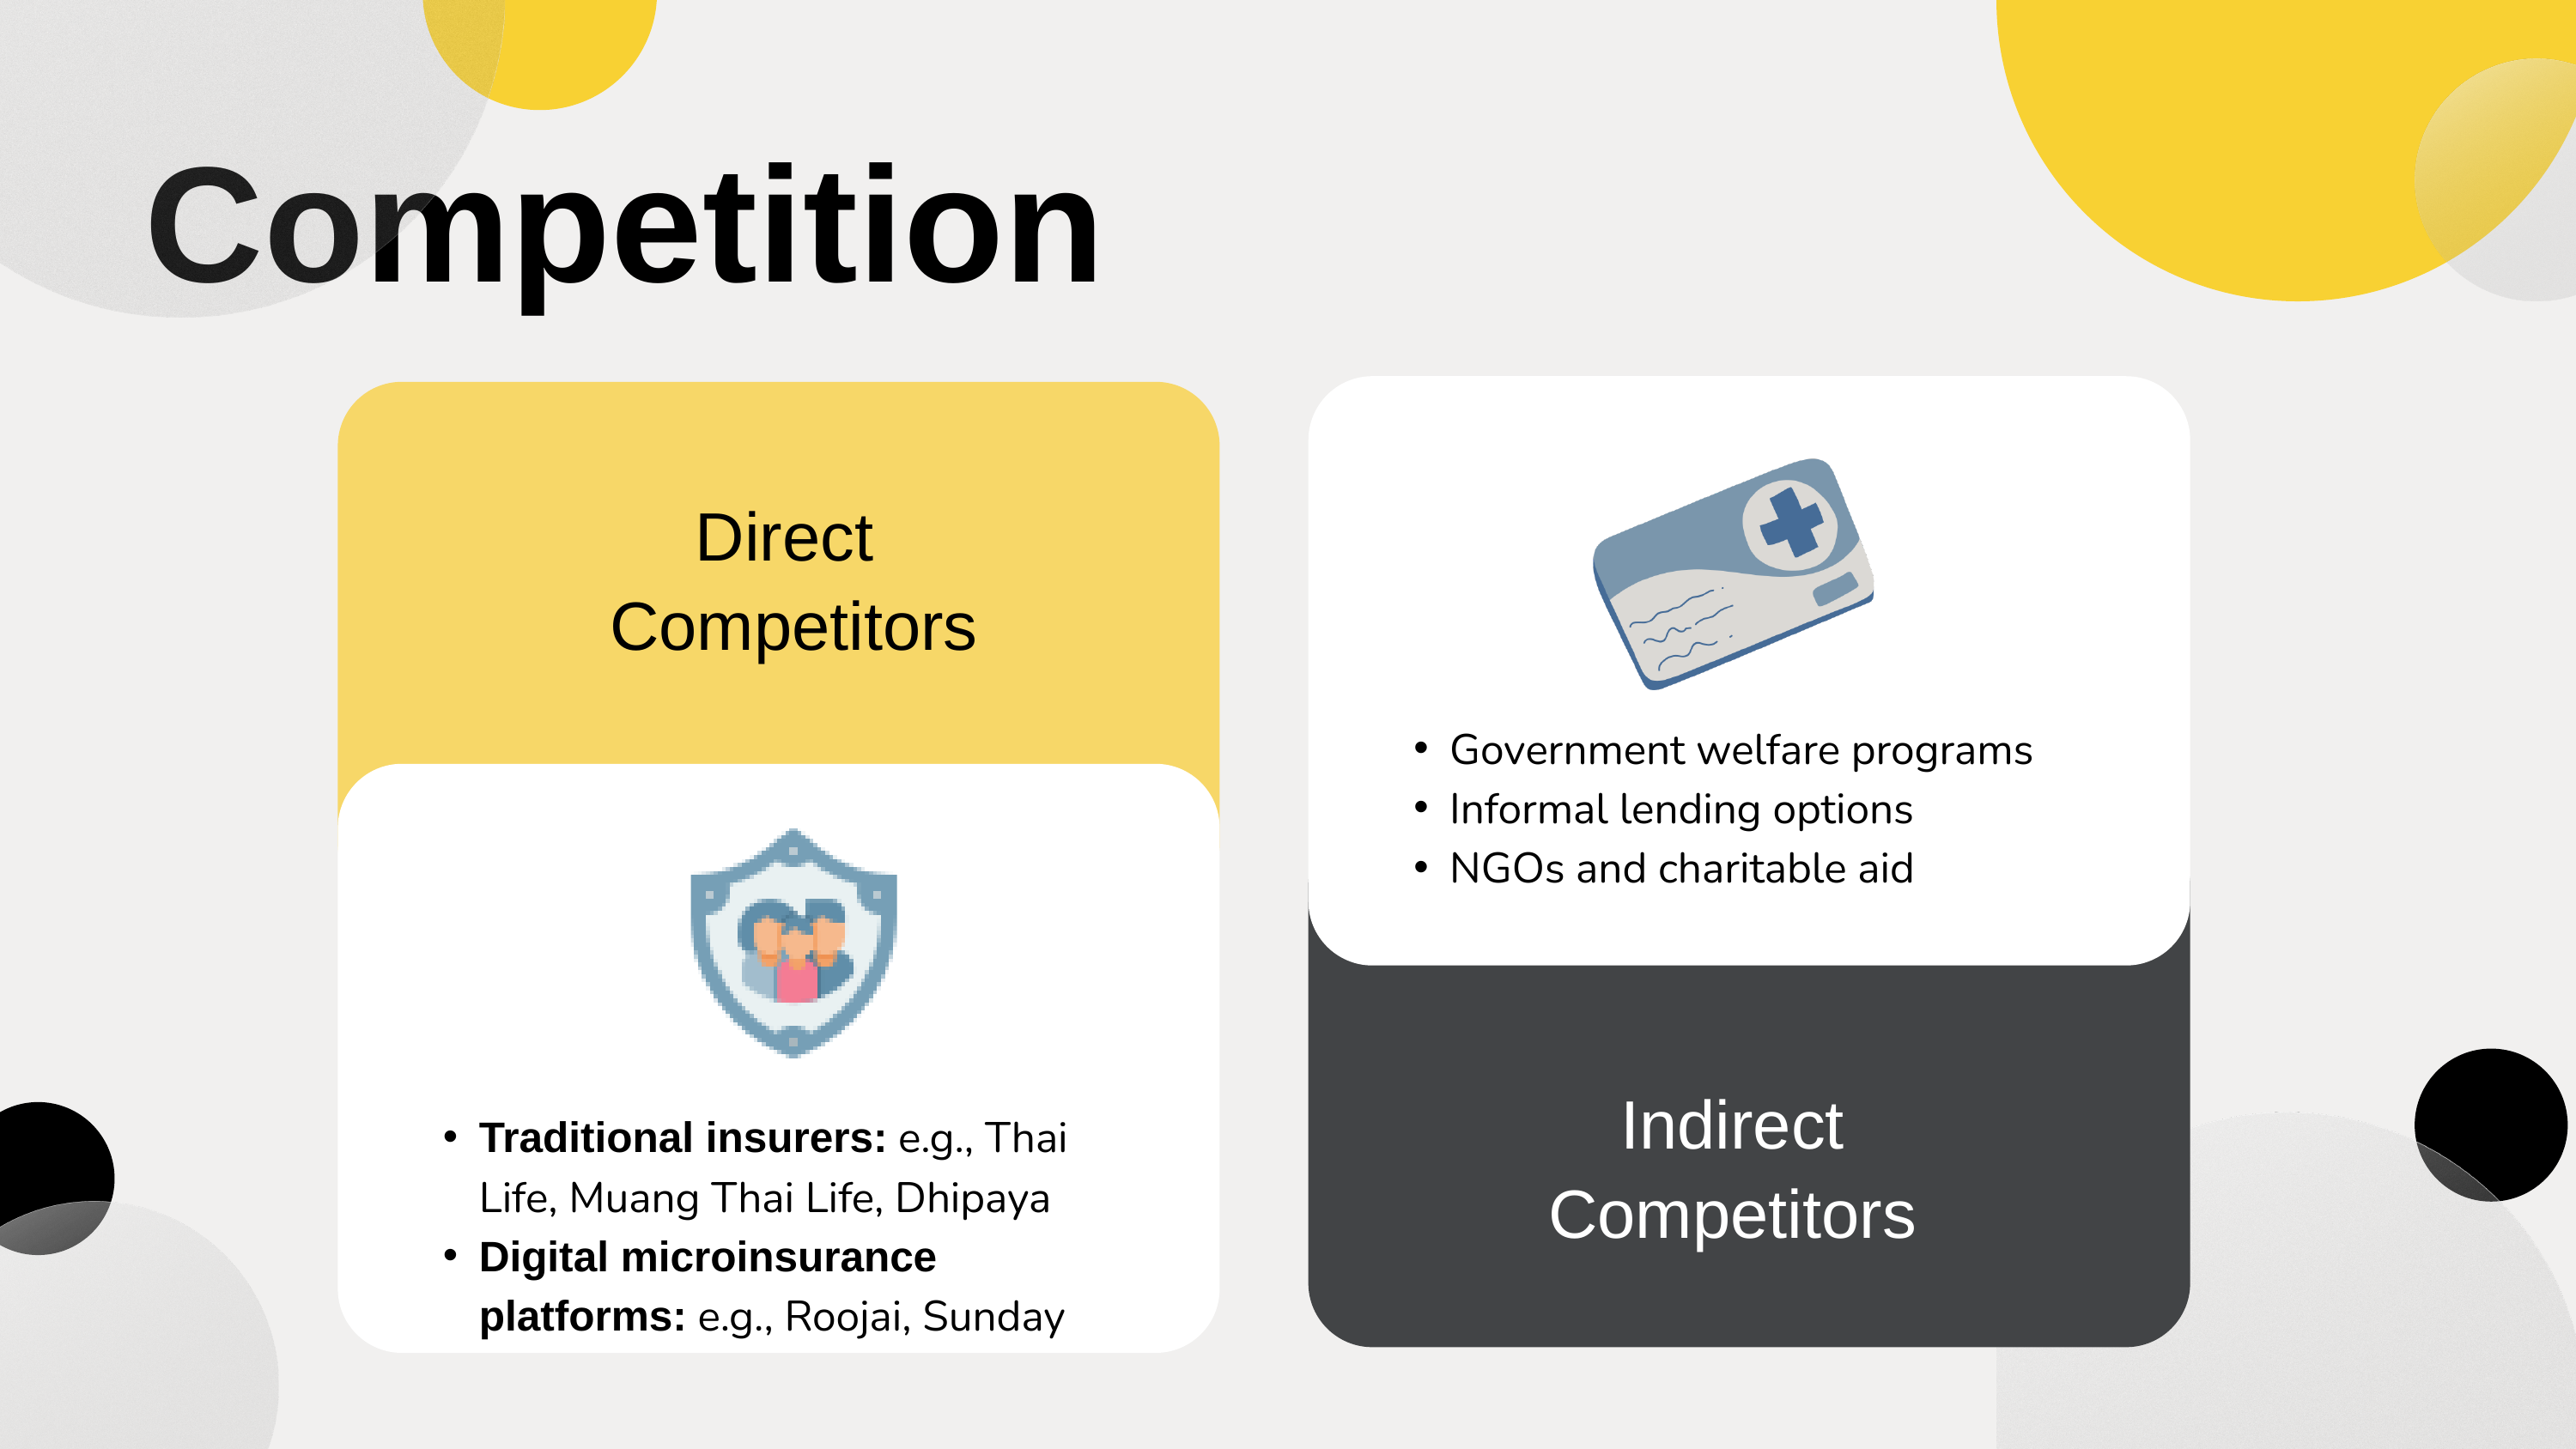

Competition

Direct
Competitors
Government welfare programs
Informal lending options
NGOs and charitable aid

Indirect
Competitors
Traditional insurers: e.g., Thai Life, Muang Thai Life, Dhipaya
Digital microinsurance platforms: e.g., Roojai, Sunday